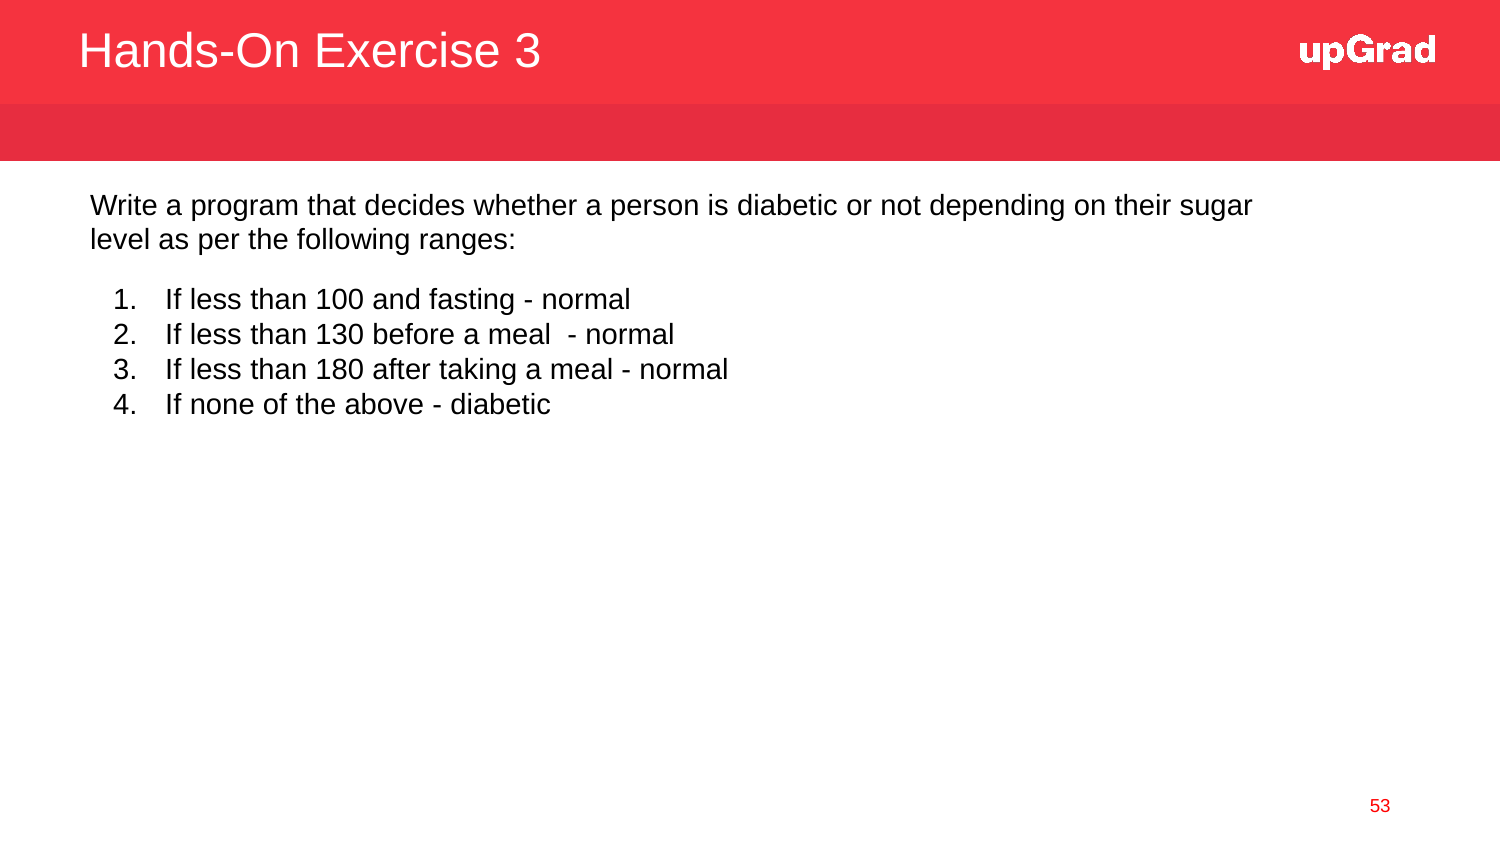

Hands-On Exercise 3

Write a program that decides whether a person is diabetic or not depending on their sugar level as per the following ranges:
If less than 100 and fasting - normal
If less than 130 before a meal  - normal
If less than 180 after taking a meal - normal
If none of the above - diabetic

53